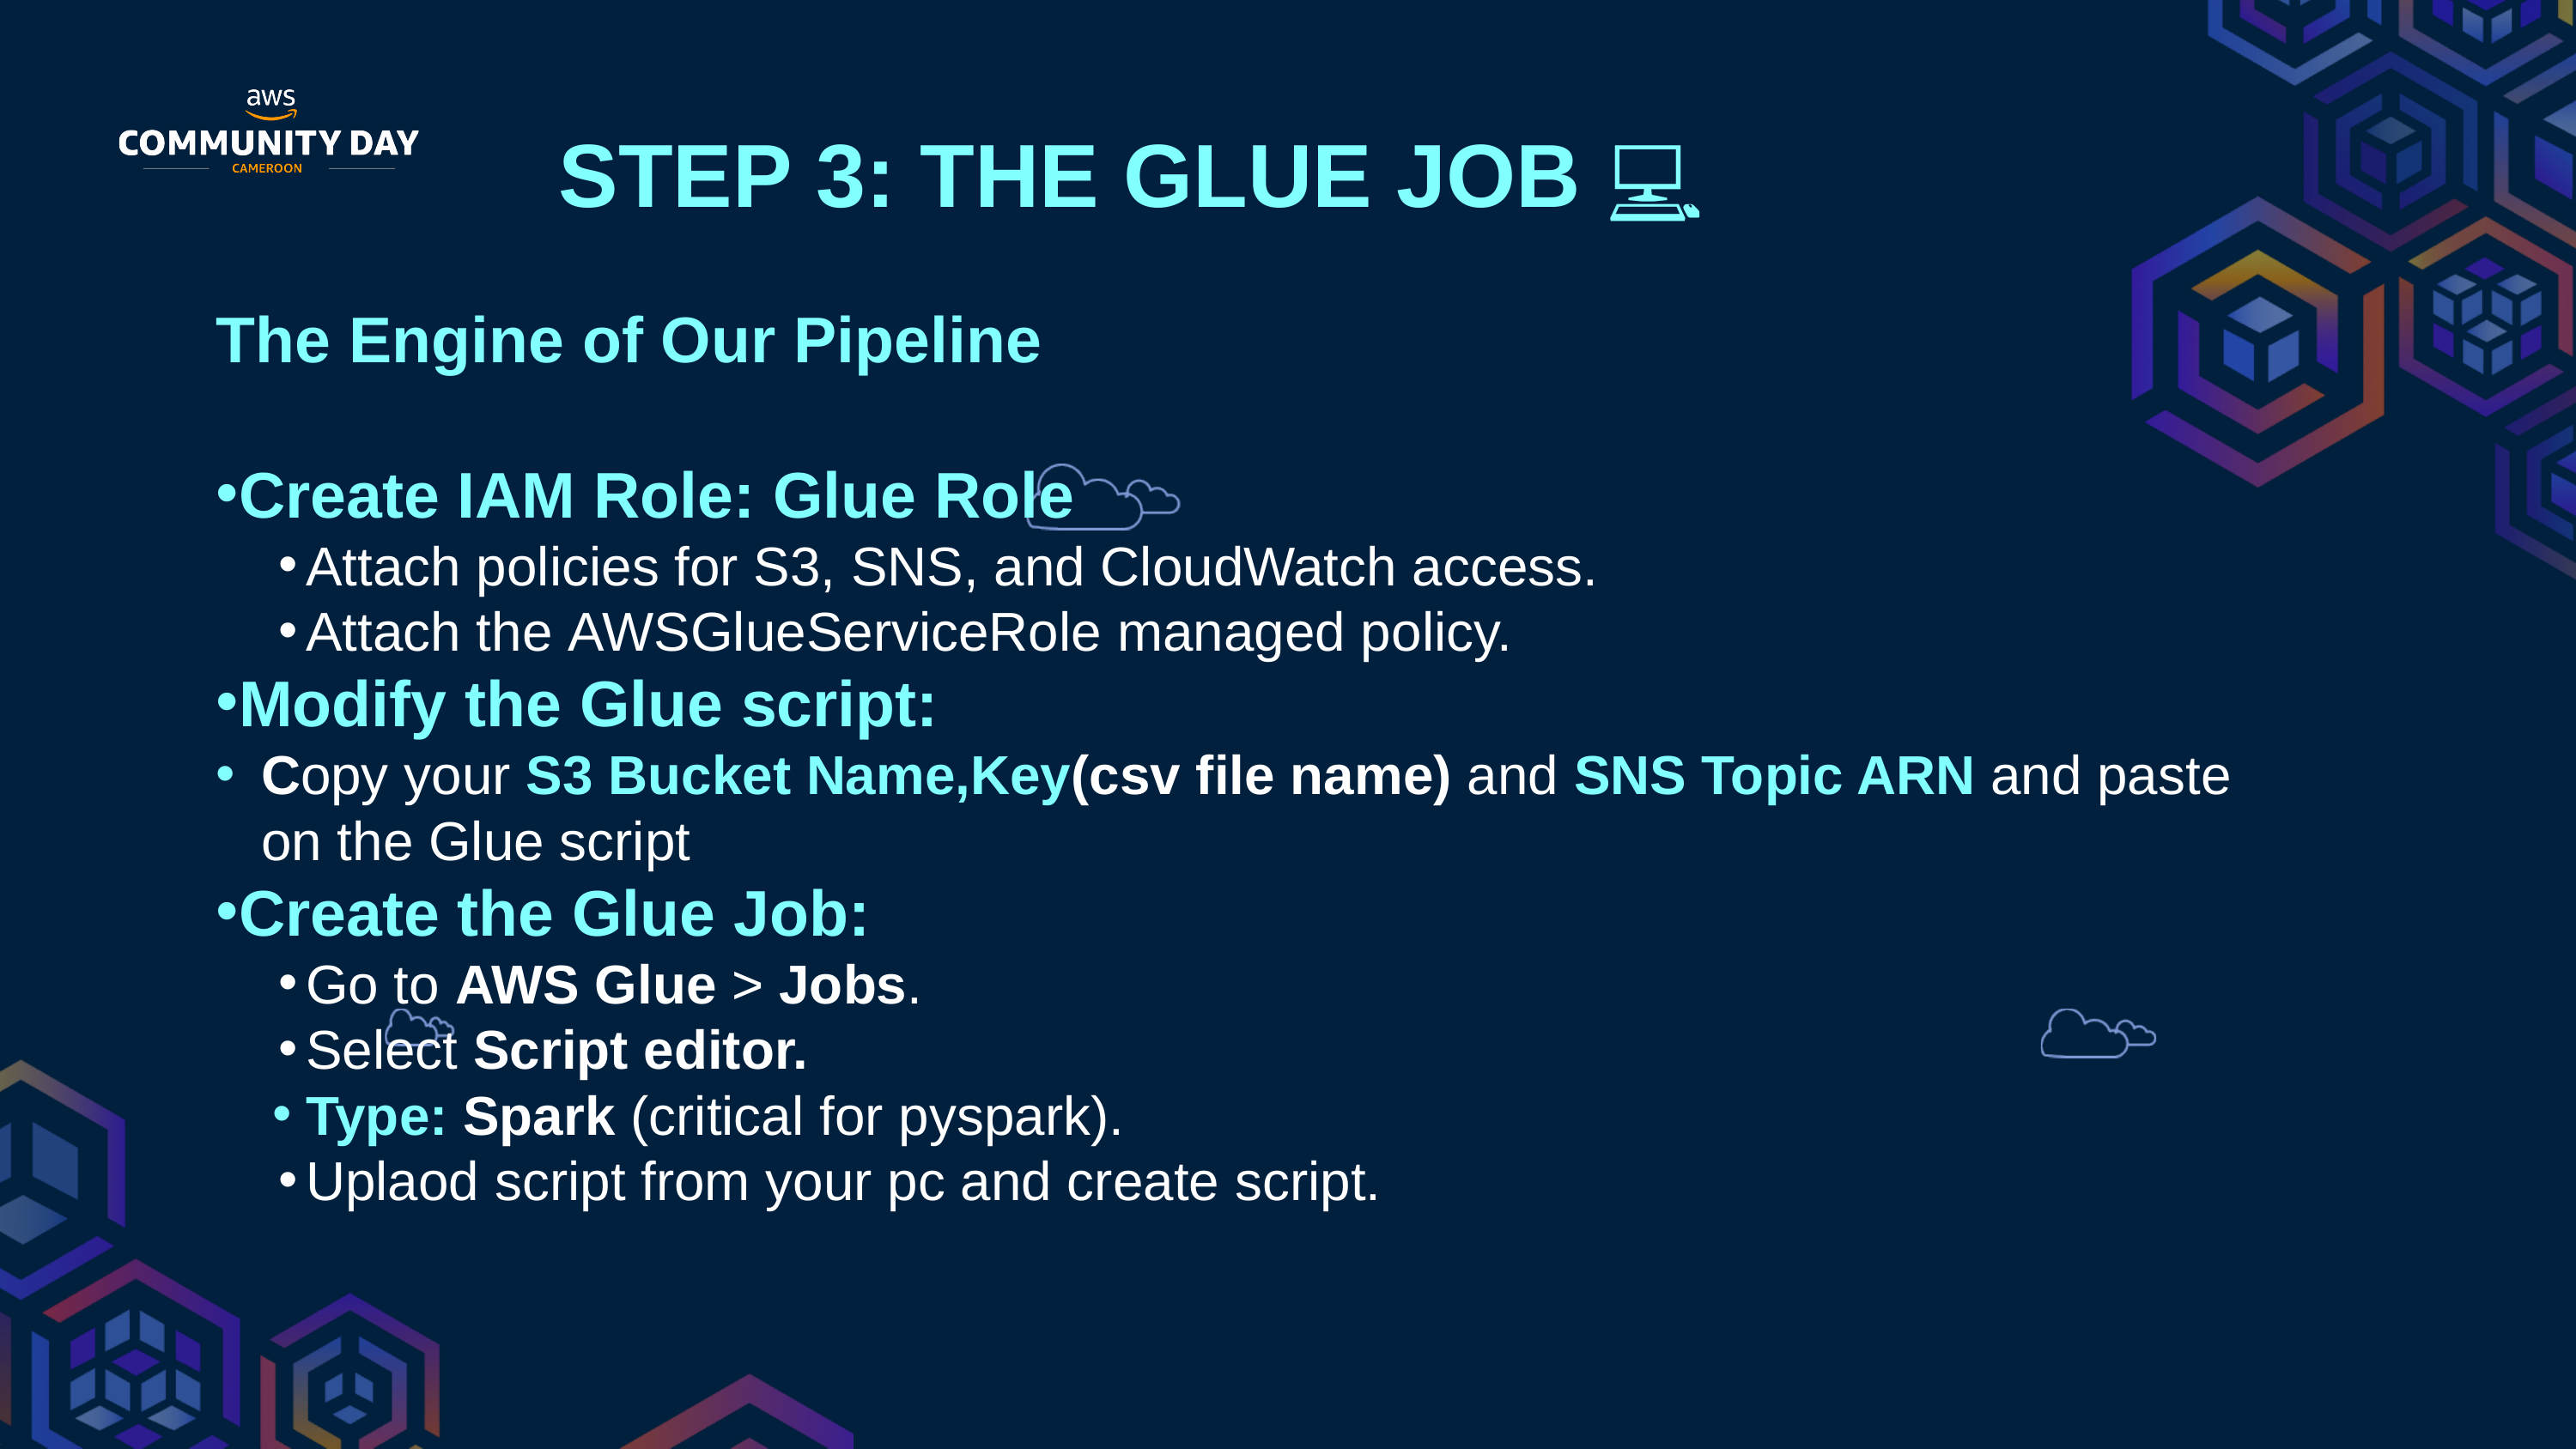

STEP 3: THE GLUE JOB 💻

The Engine of Our Pipeline

Create IAM Role: Glue Role
Attach policies for S3, SNS, and CloudWatch access.
Attach the AWSGlueServiceRole managed policy.
Modify the Glue script:
Copy your S3 Bucket Name,Key(csv file name) and SNS Topic ARN and paste on the Glue script
Create the Glue Job:
Go to AWS Glue > Jobs.
Select Script editor.
Type: Spark (critical for pyspark).
Uplaod script from your pc and create script.